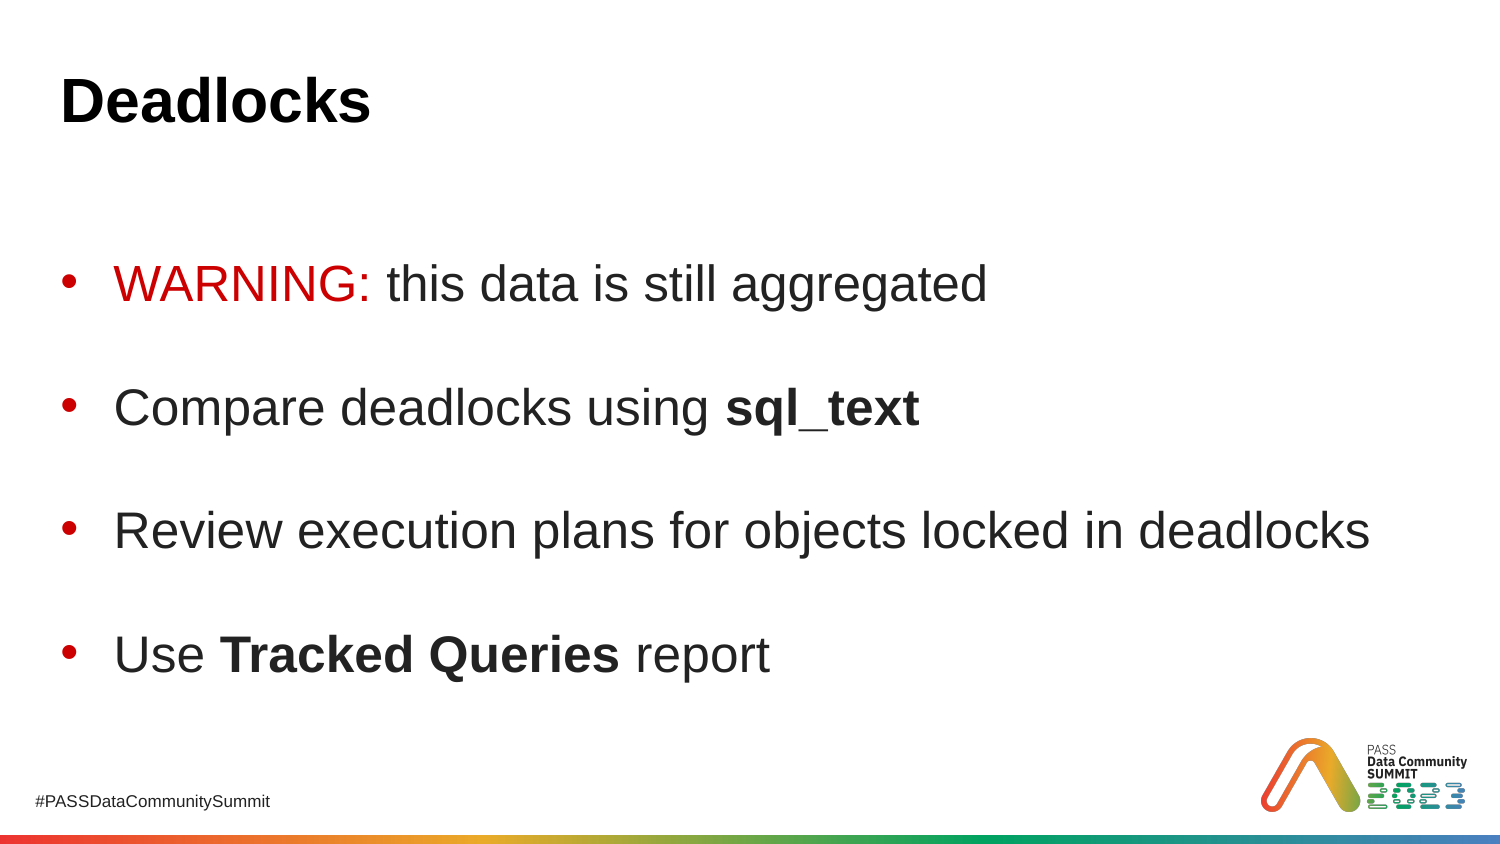

# Deadlocks
WARNING: this data is still aggregated
Compare deadlocks using sql_text
Review execution plans for objects locked in deadlocks
Use Tracked Queries report